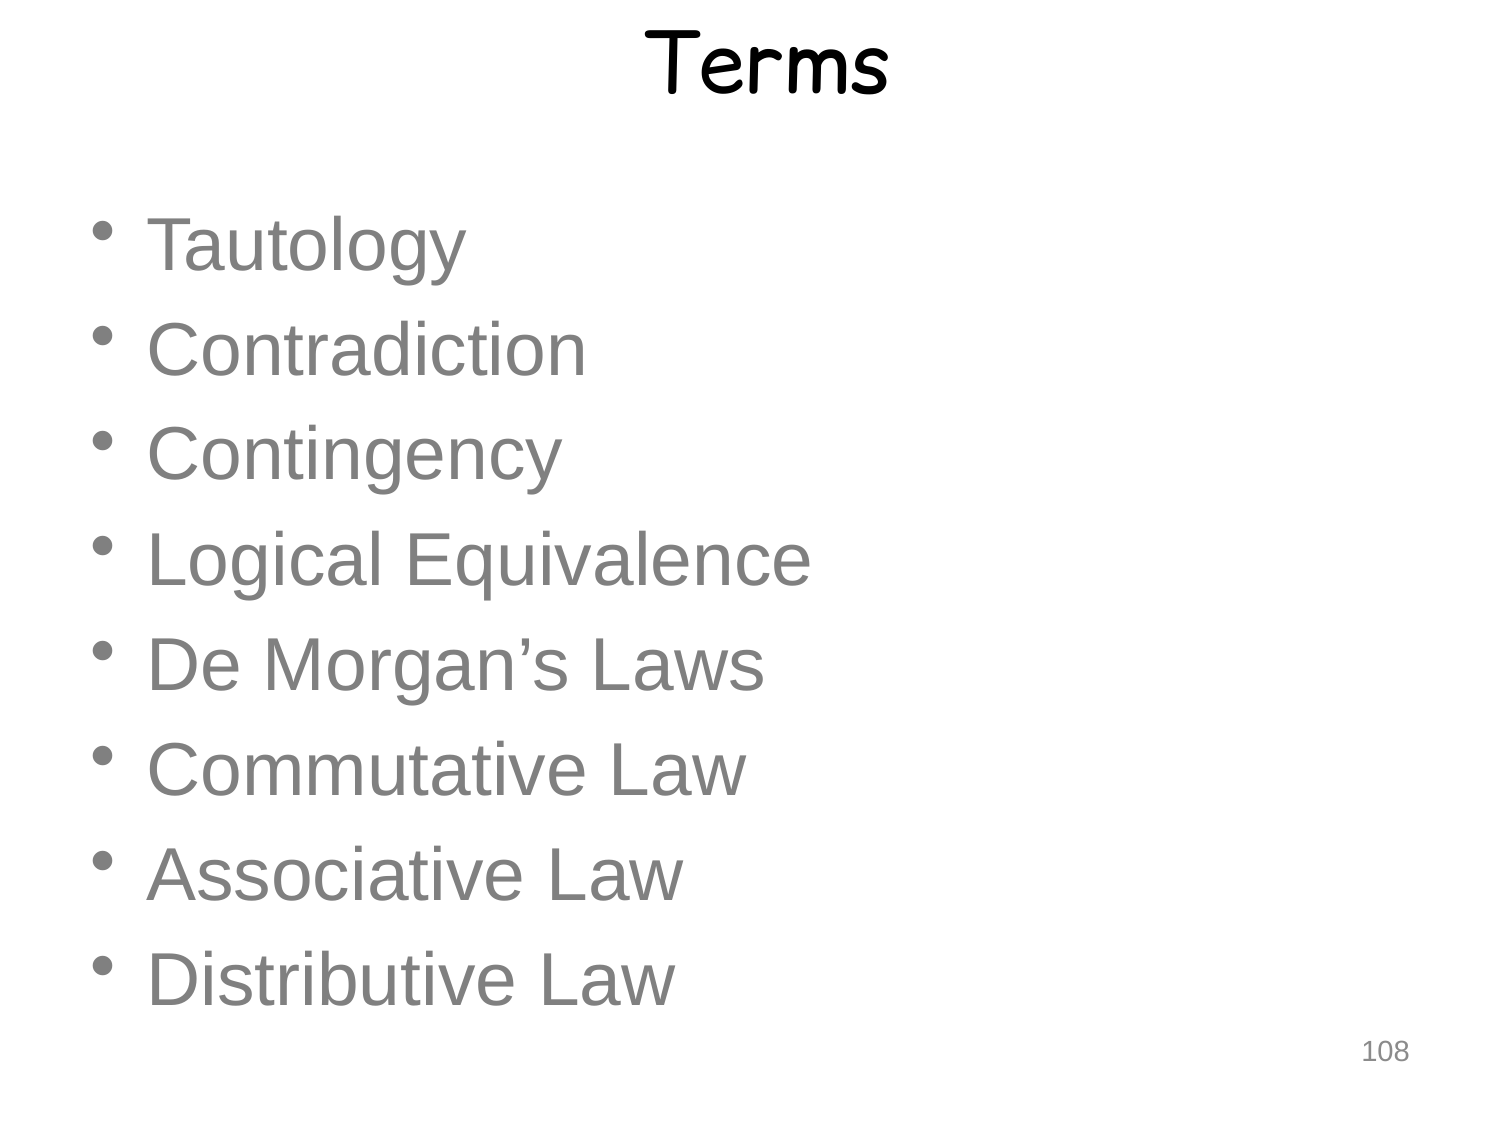

Terms
Tautology
Contradiction
Contingency
Logical Equivalence
De Morgan’s Laws
Commutative Law
Associative Law
Distributive Law
108